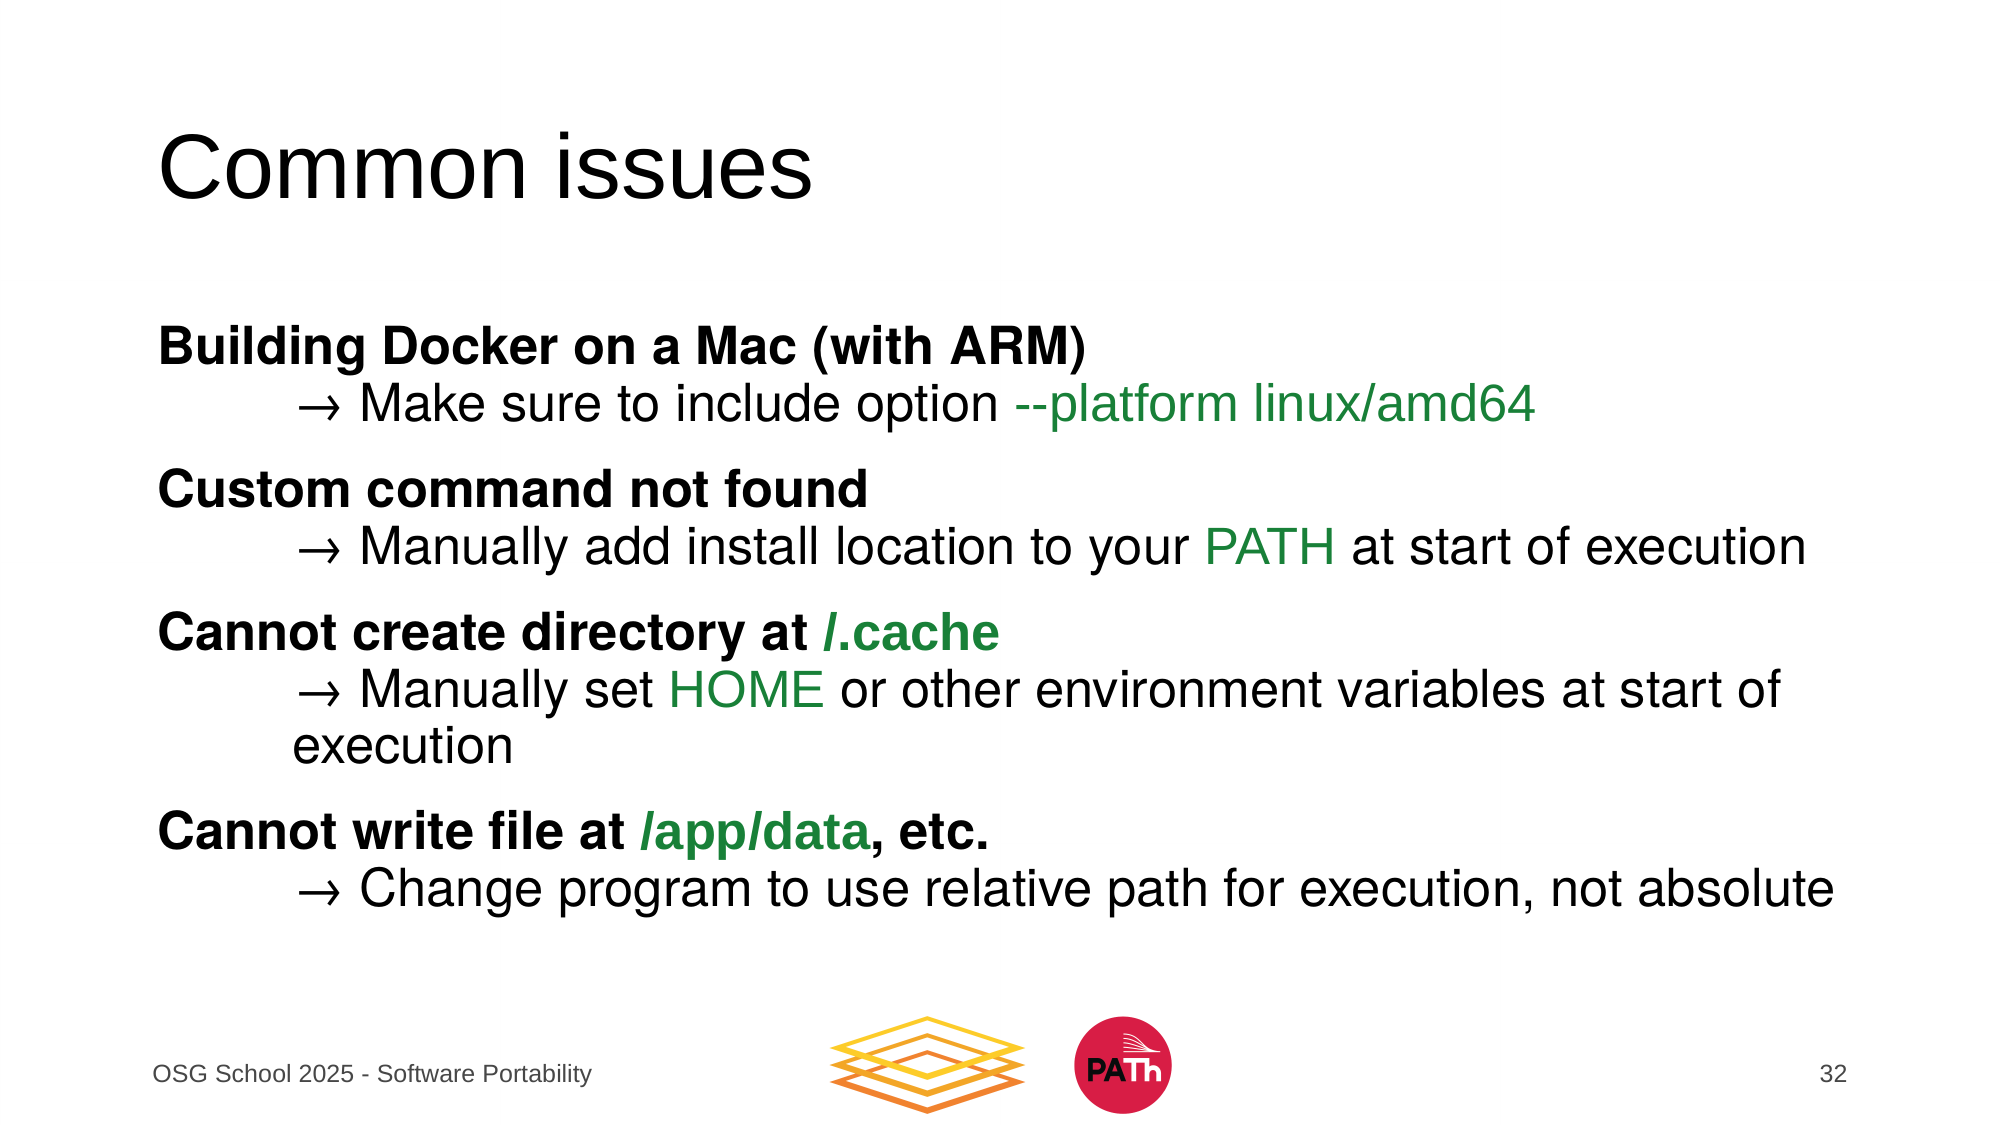

# Common issues
Building Docker on a Mac (with ARM)
	→ Make sure to include option --platform linux/amd64
Custom command not found
	→ Manually add install location to your PATH at start of execution
Cannot create directory at /.cache
	→ Manually set HOME or other environment variables at start of 	execution
Cannot write file at /app/data, etc.
	→ Change program to use relative path for execution, not absolute
OSG School 2025 - Software Portability
32